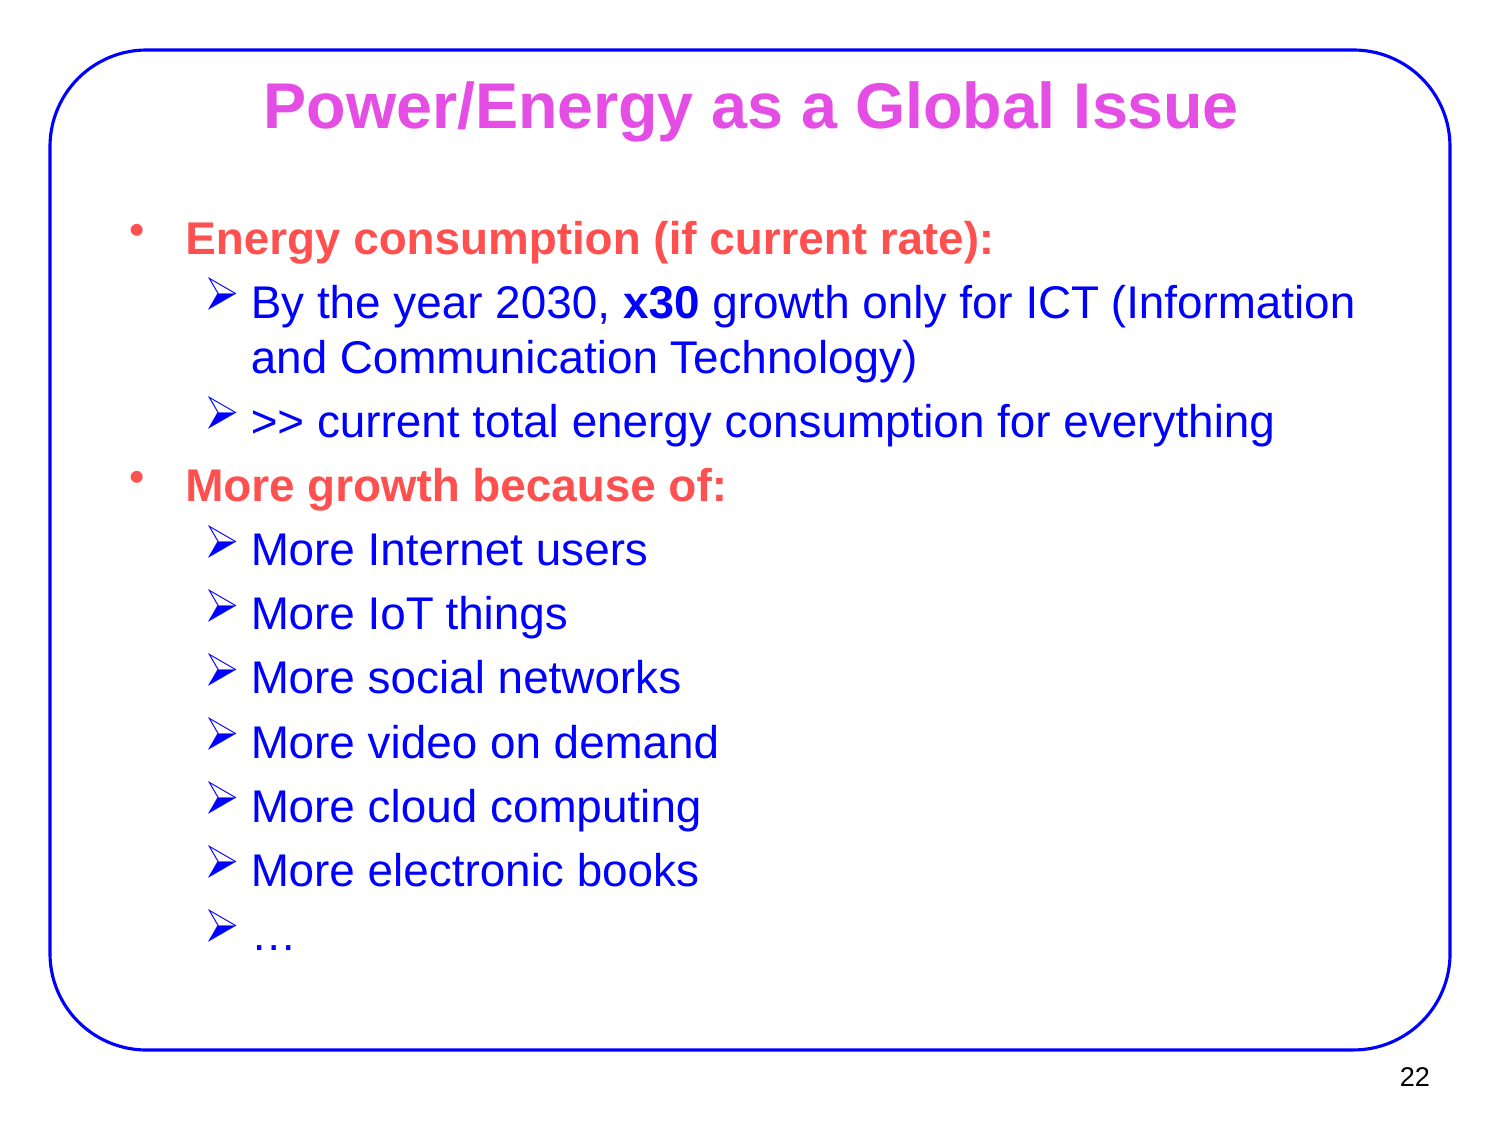

# Power/Energy as a Global Issue
Energy consumption (if current rate):
By the year 2030, x30 growth only for ICT (Information and Communication Technology)
>> current total energy consumption for everything
More growth because of:
More Internet users
More IoT things
More social networks
More video on demand
More cloud computing
More electronic books
…

22